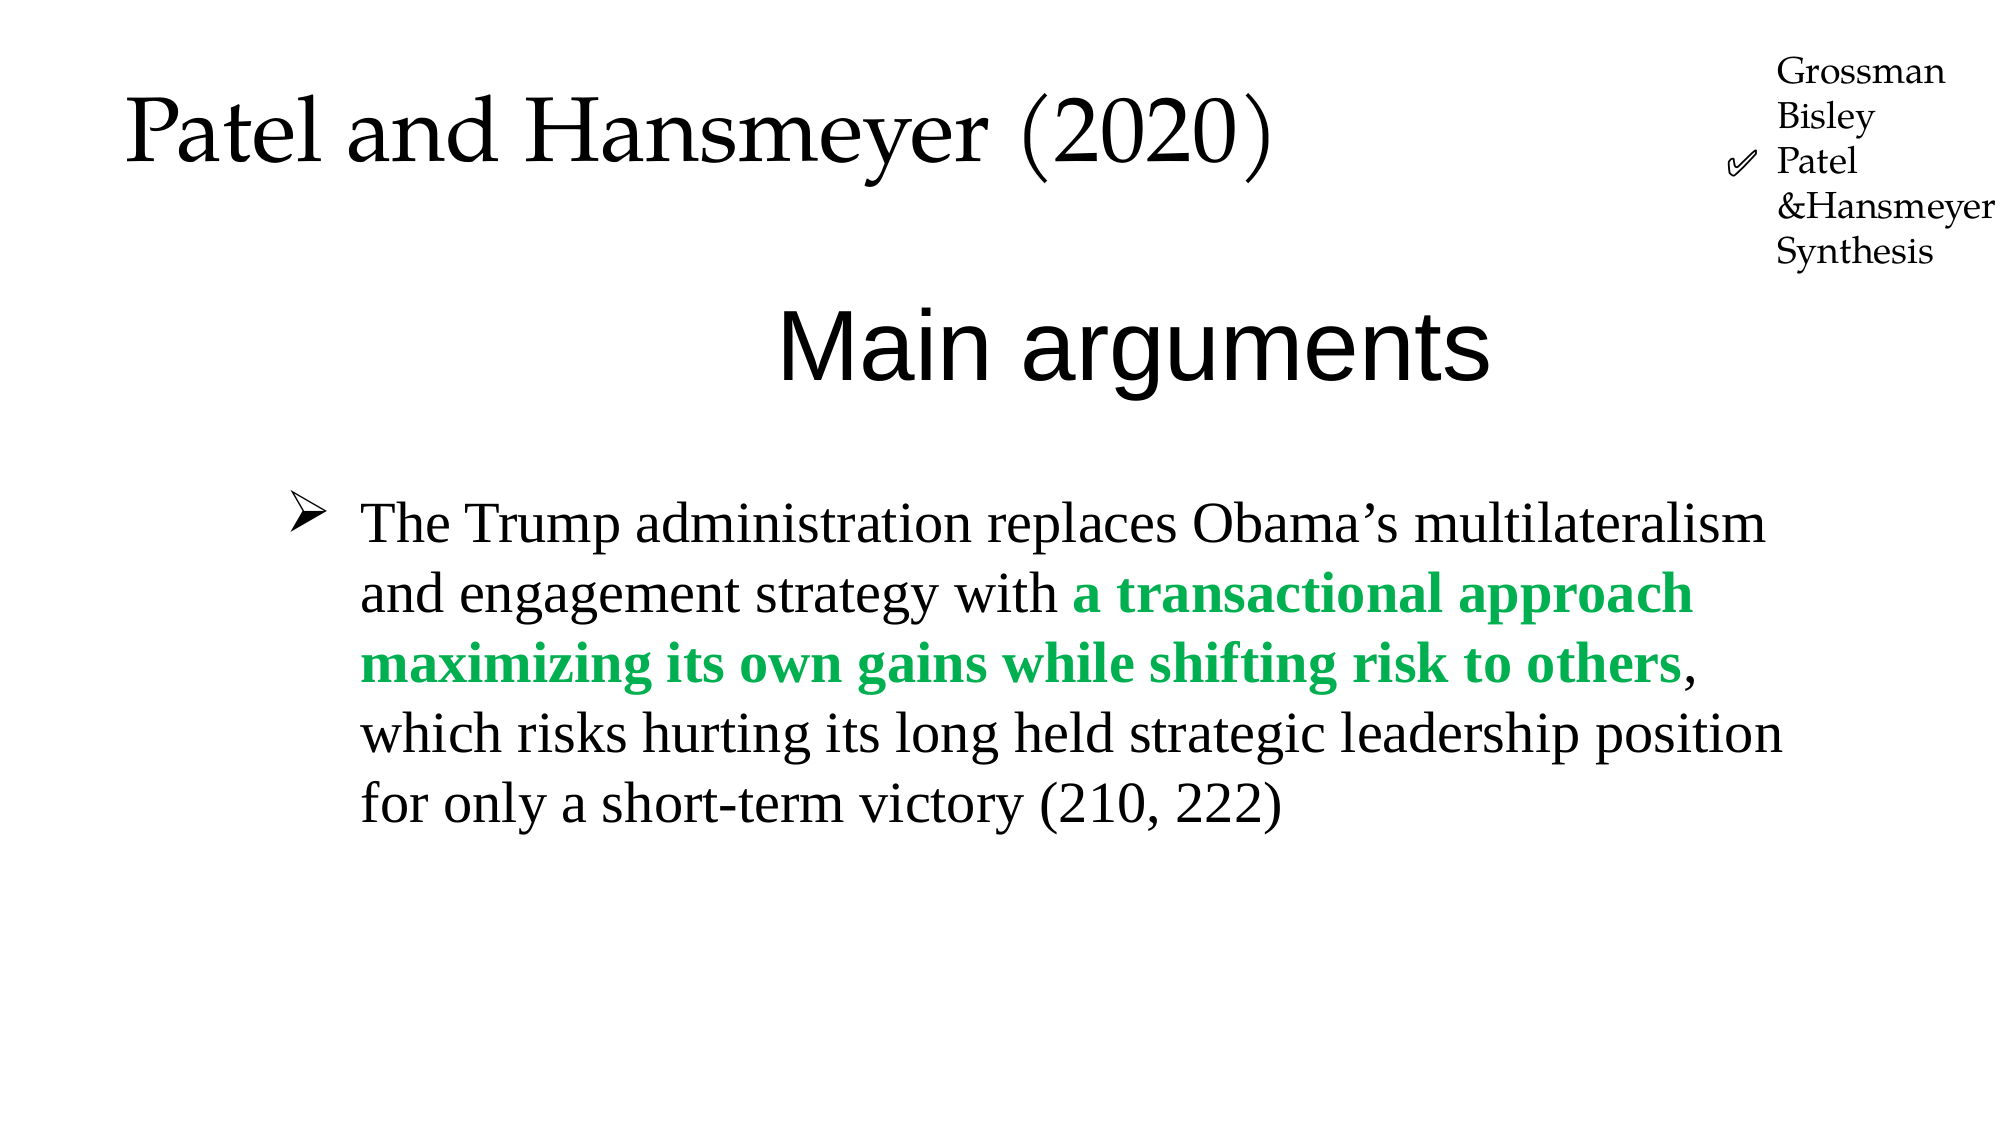

Patel and Hansmeyer (2020)
Grossman
Bisley
Patel &Hansmeyer
Synthesis
✅
Main arguments
The Trump administration replaces Obama’s multilateralism and engagement strategy with a transactional approach maximizing its own gains while shifting risk to others, which risks hurting its long held strategic leadership position for only a short-term victory (210, 222)